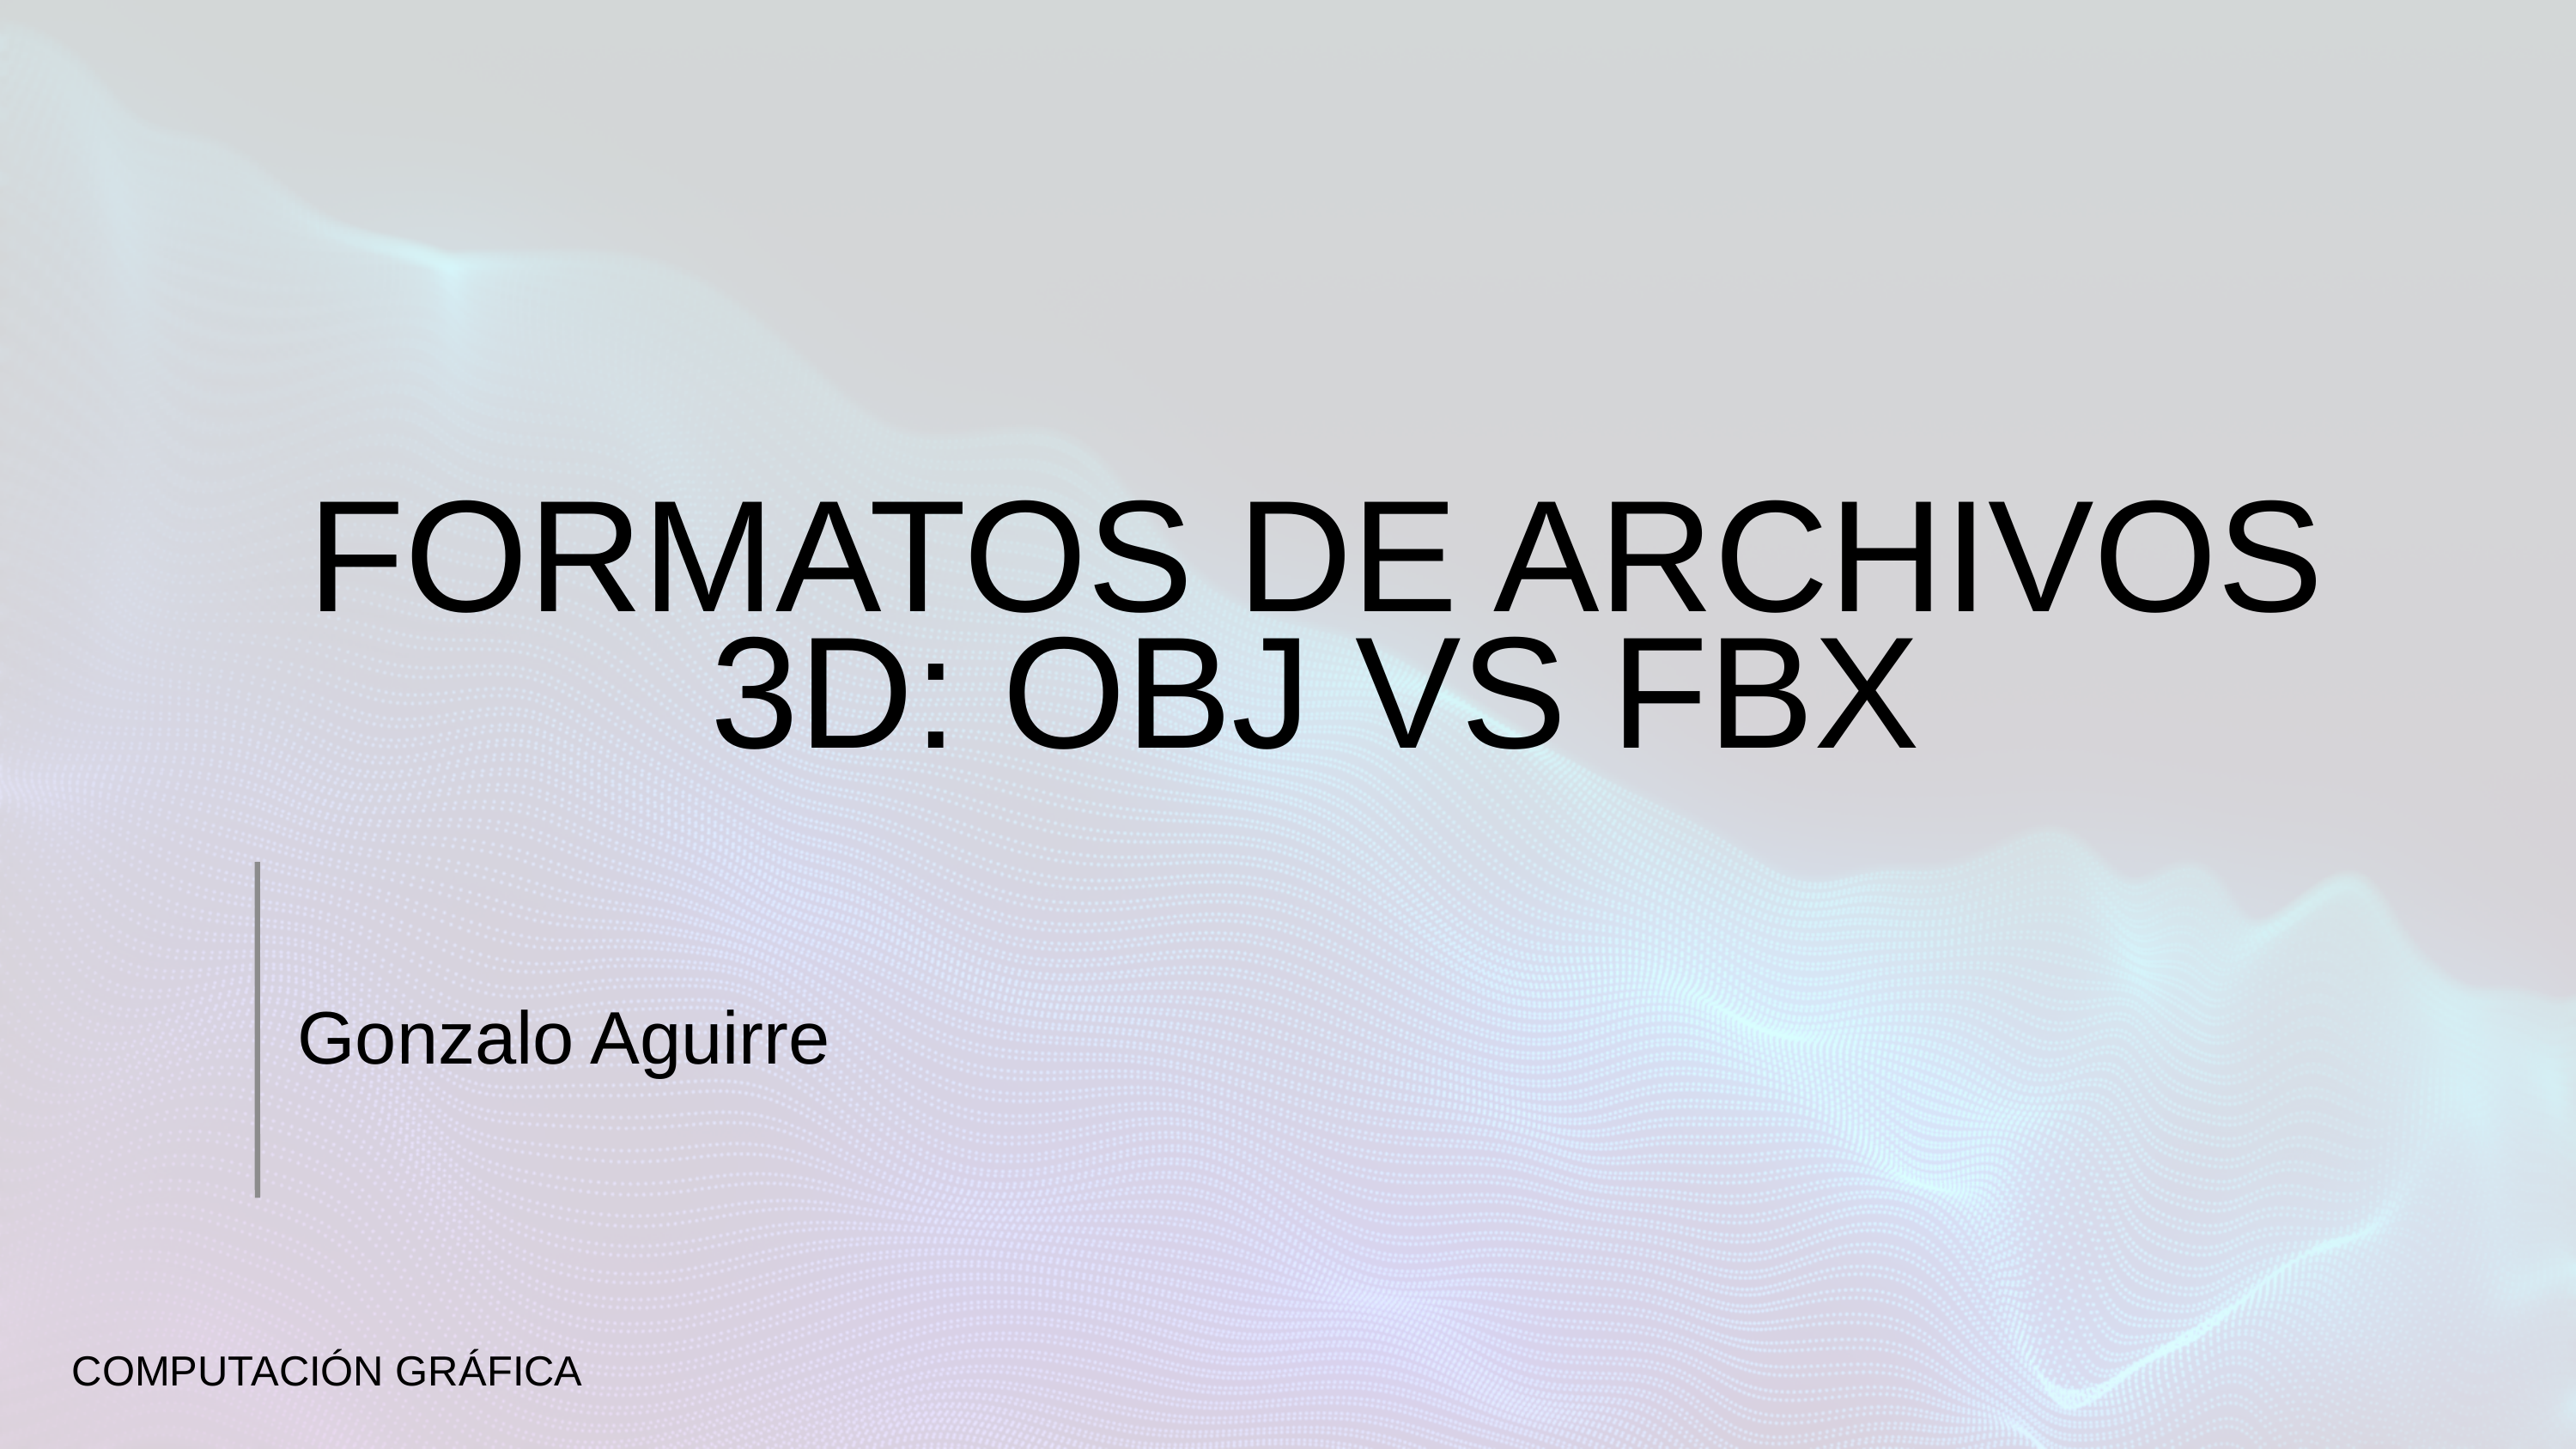

FORMATOS DE ARCHIVOS 3D: OBJ VS FBX

Gonzalo Aguirre
COMPUTACIÓN GRÁFICA